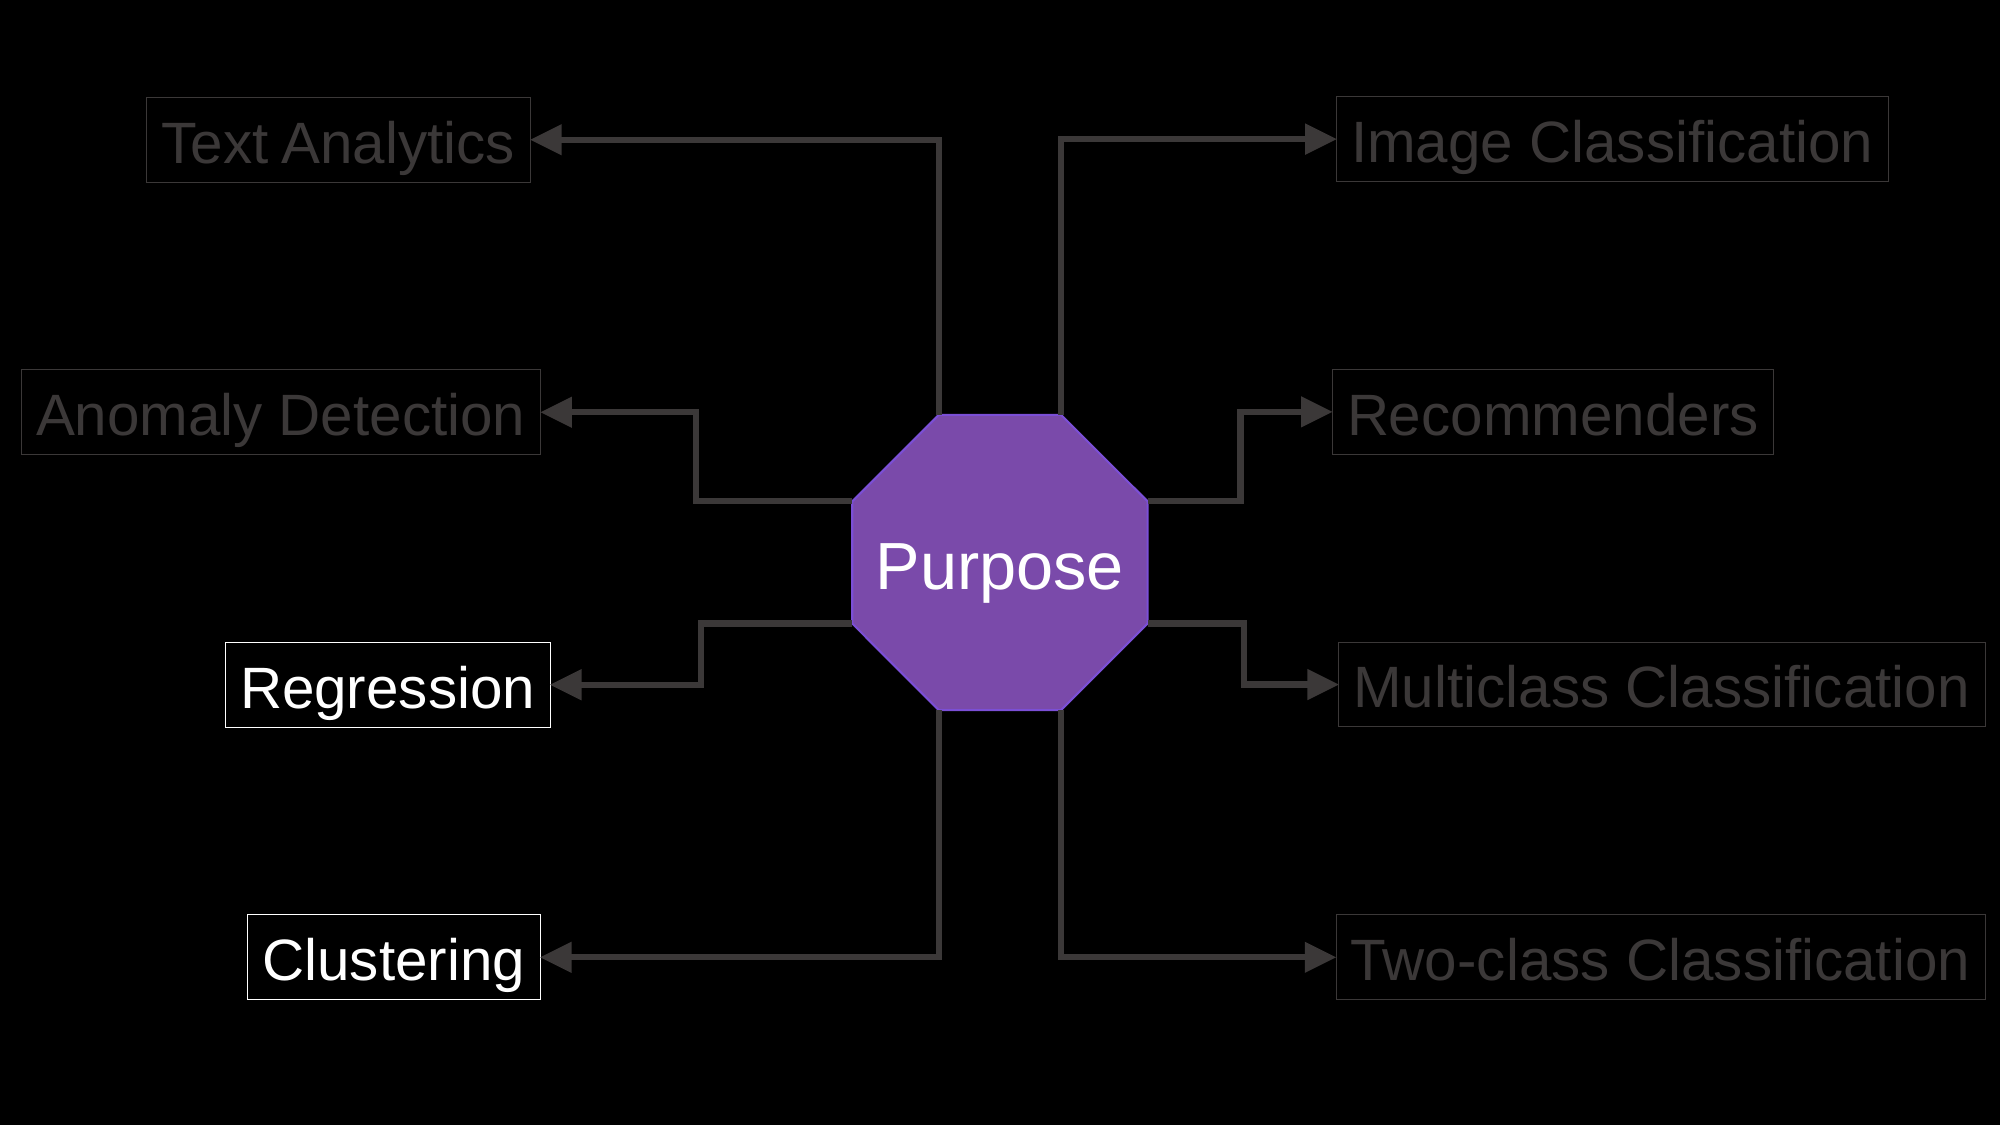

Image Classification
Text Analytics
Recommenders
Anomaly Detection
Purpose
Multiclass Classification
Regression
Clustering
Two-class Classification